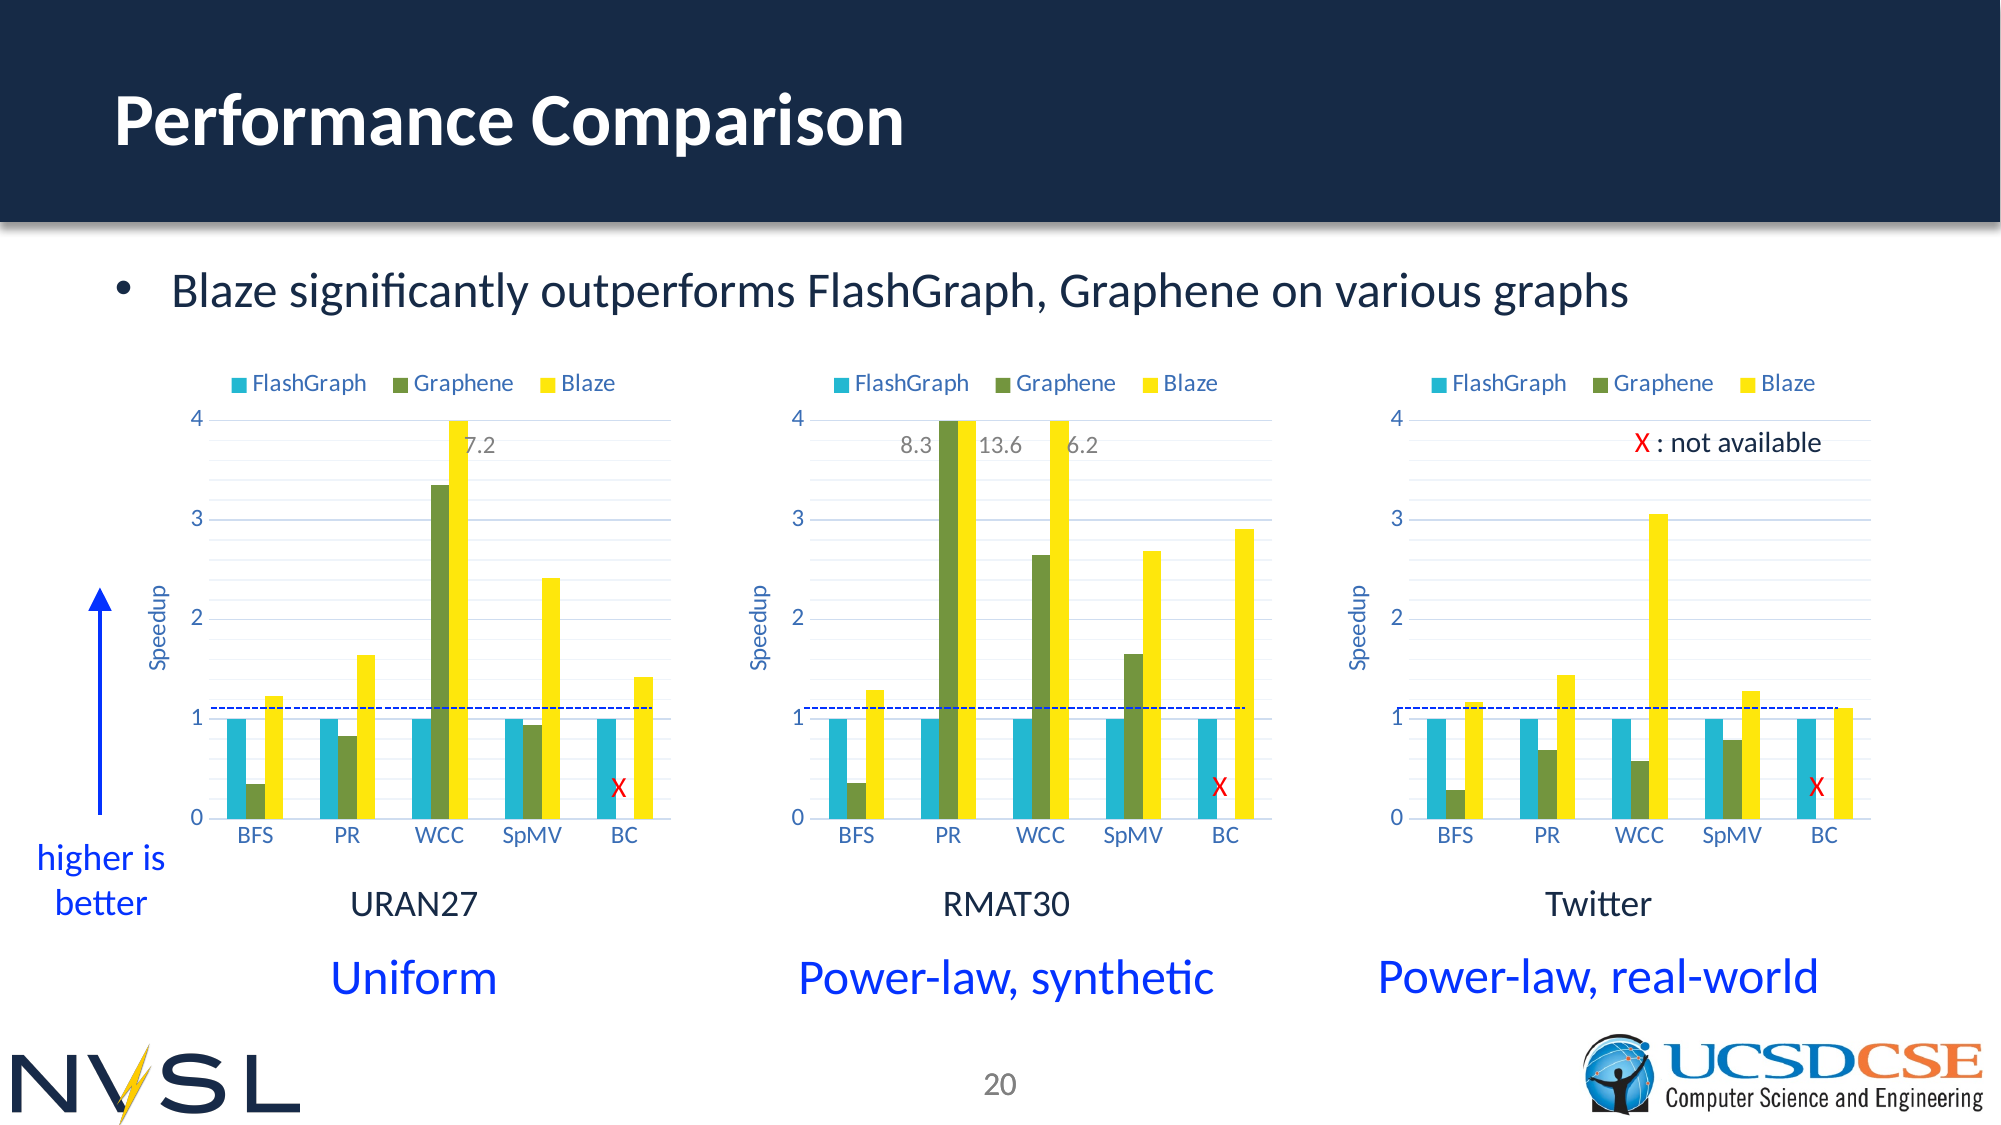

# Performance Comparison
Blaze significantly outperforms FlashGraph, Graphene on various graphs

### Chart

| Category | FlashGraph | Graphene | Blaze |
|---|---|---|---|
| BFS | 1.0 | 0.3474576271186441 | 1.23 |
| PR | 1.0 | 0.83248730964467 | 1.64 |
| WCC | 1.0 | 3.3518518518518516 | 7.24 |
| SpMV | 1.0 | 0.9453125 | 2.42 |
| BC | 1.0 | None | 1.42 |

### Chart

| Category | FlashGraph | Graphene | Blaze |
|---|---|---|---|
| BFS | 1.0 | 0.3613445378151261 | 1.29 |
| PR | 1.0 | 8.286585365853659 | 13.59 |
| WCC | 1.0 | 2.6468085106382975 | 6.22 |
| SpMV | 1.0 | 1.6503067484662577 | 2.69 |
| BC | 1.0 | None | 2.91 |

### Chart

| Category | FlashGraph | Graphene | Blaze |
|---|---|---|---|
| BFS | 1.0 | 0.28888888888888886 | 1.17 |
| PR | 1.0 | 0.6889952153110048 | 1.44 |
| WCC | 1.0 | 0.5828571428571429 | 3.06 |
| SpMV | 1.0 | 0.7901234567901234 | 1.28 |
| BC | 1.0 | None | 1.11 |
X : not available
7.2
8.3
13.6
6.2
X
X
X
higher is better
URAN27
RMAT30
Twitter
Power-law, real-world
Uniform
Power-law, synthetic